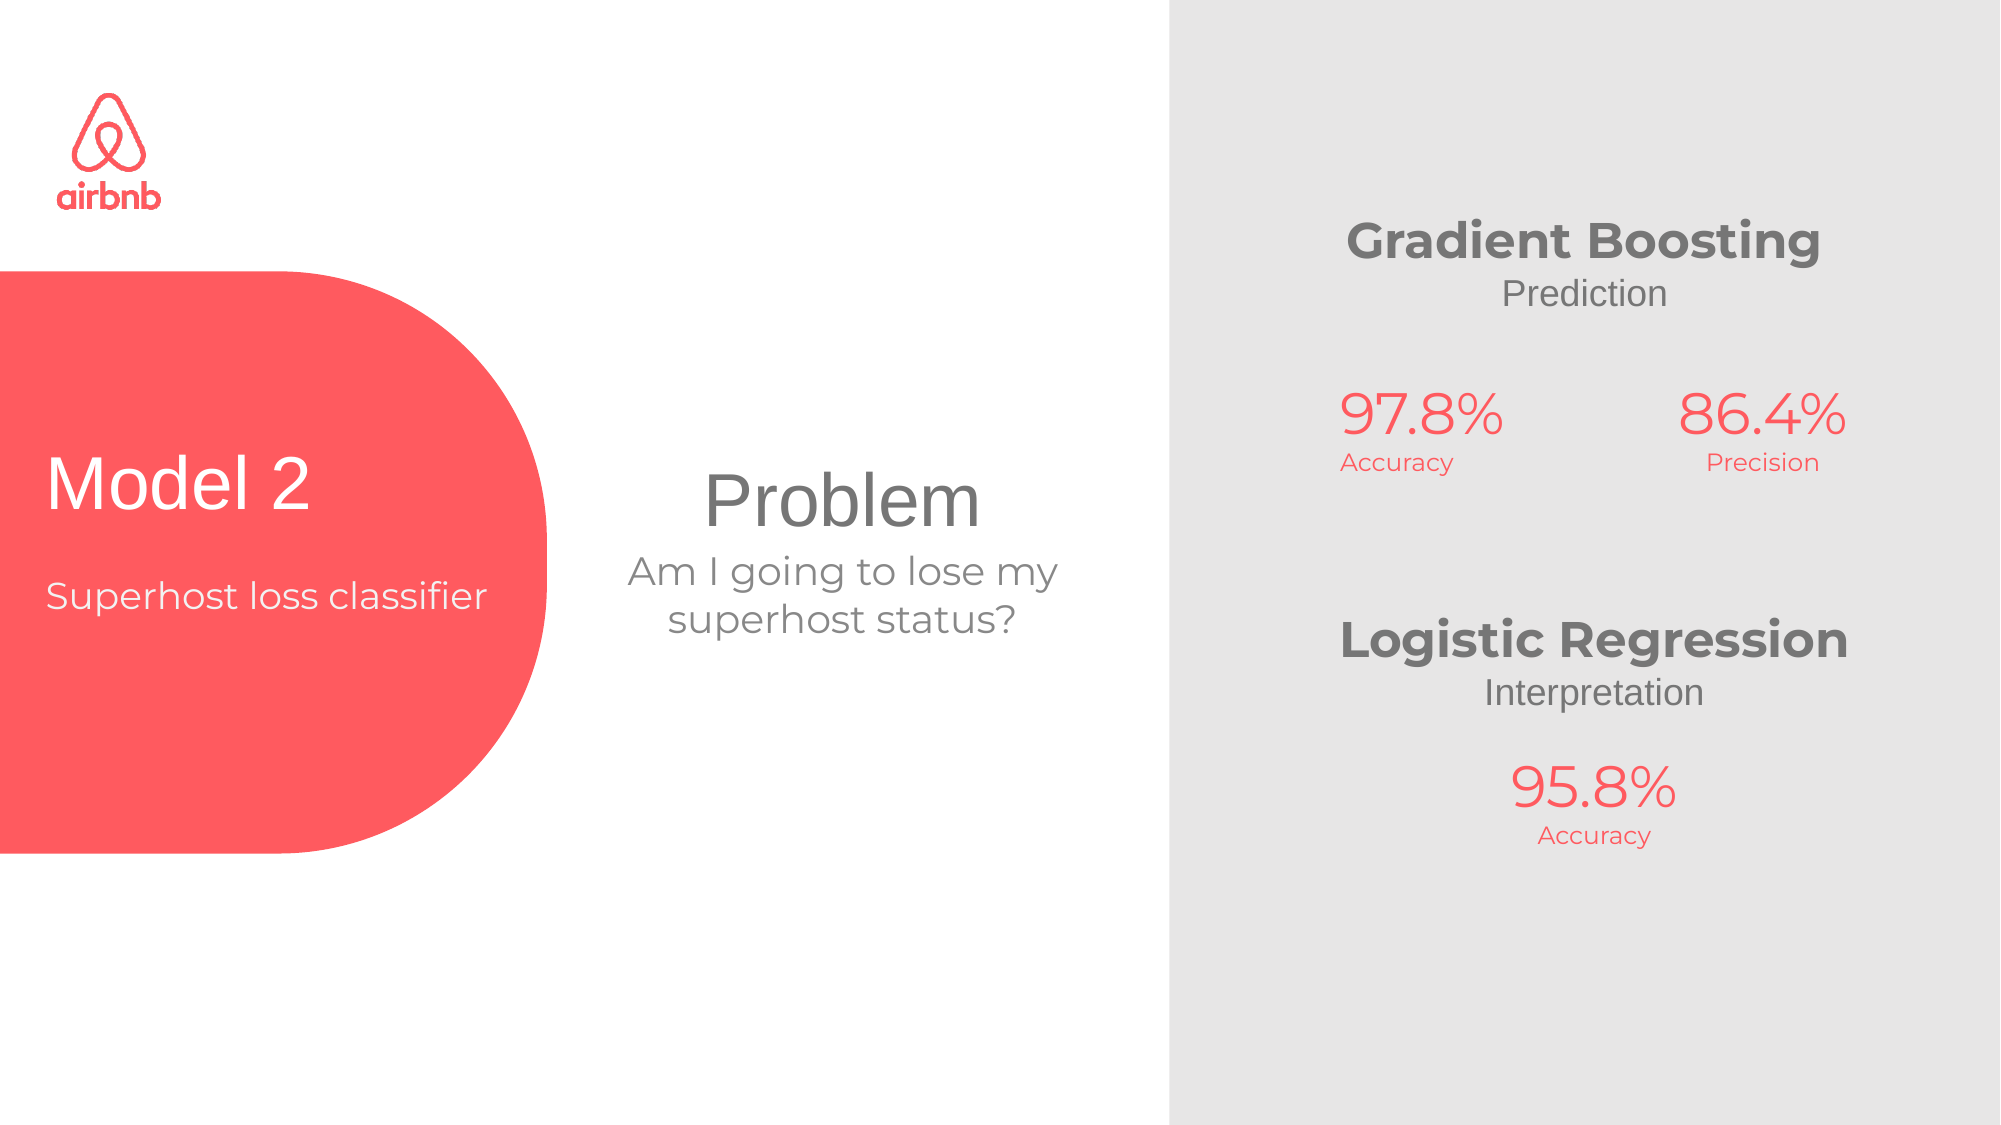

Gradient Boosting
Prediction

97.8%  Accuracy
86.4%
Precision
Model 2

Superhost loss classifier
Problem
Am I going to lose my superhost status?
Logistic Regression
Interpretation
95.8%
Accuracy
15